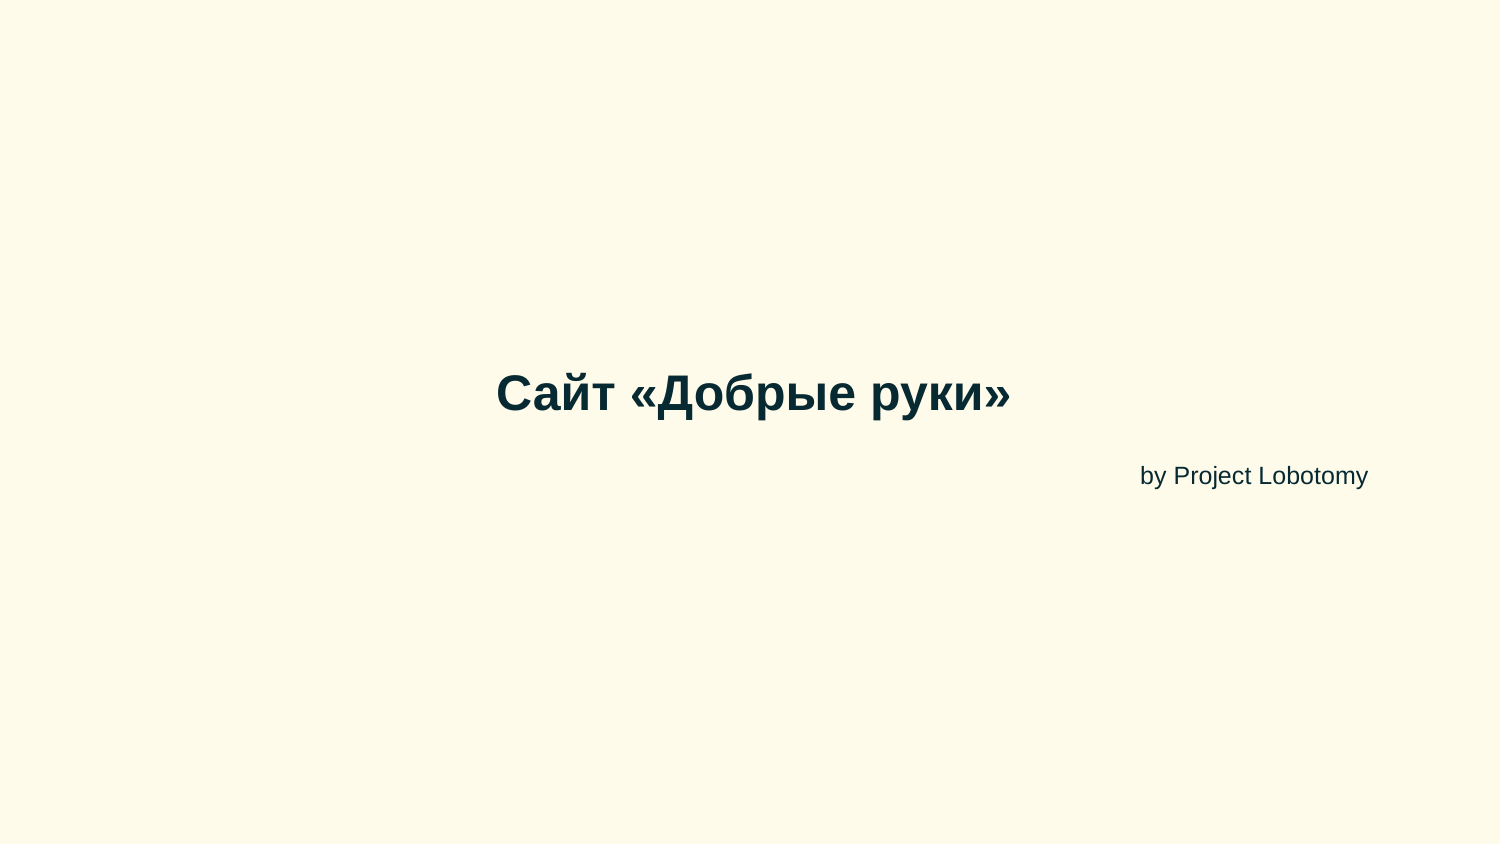

# Сайт «Добрые руки»
by Project Lobotomy